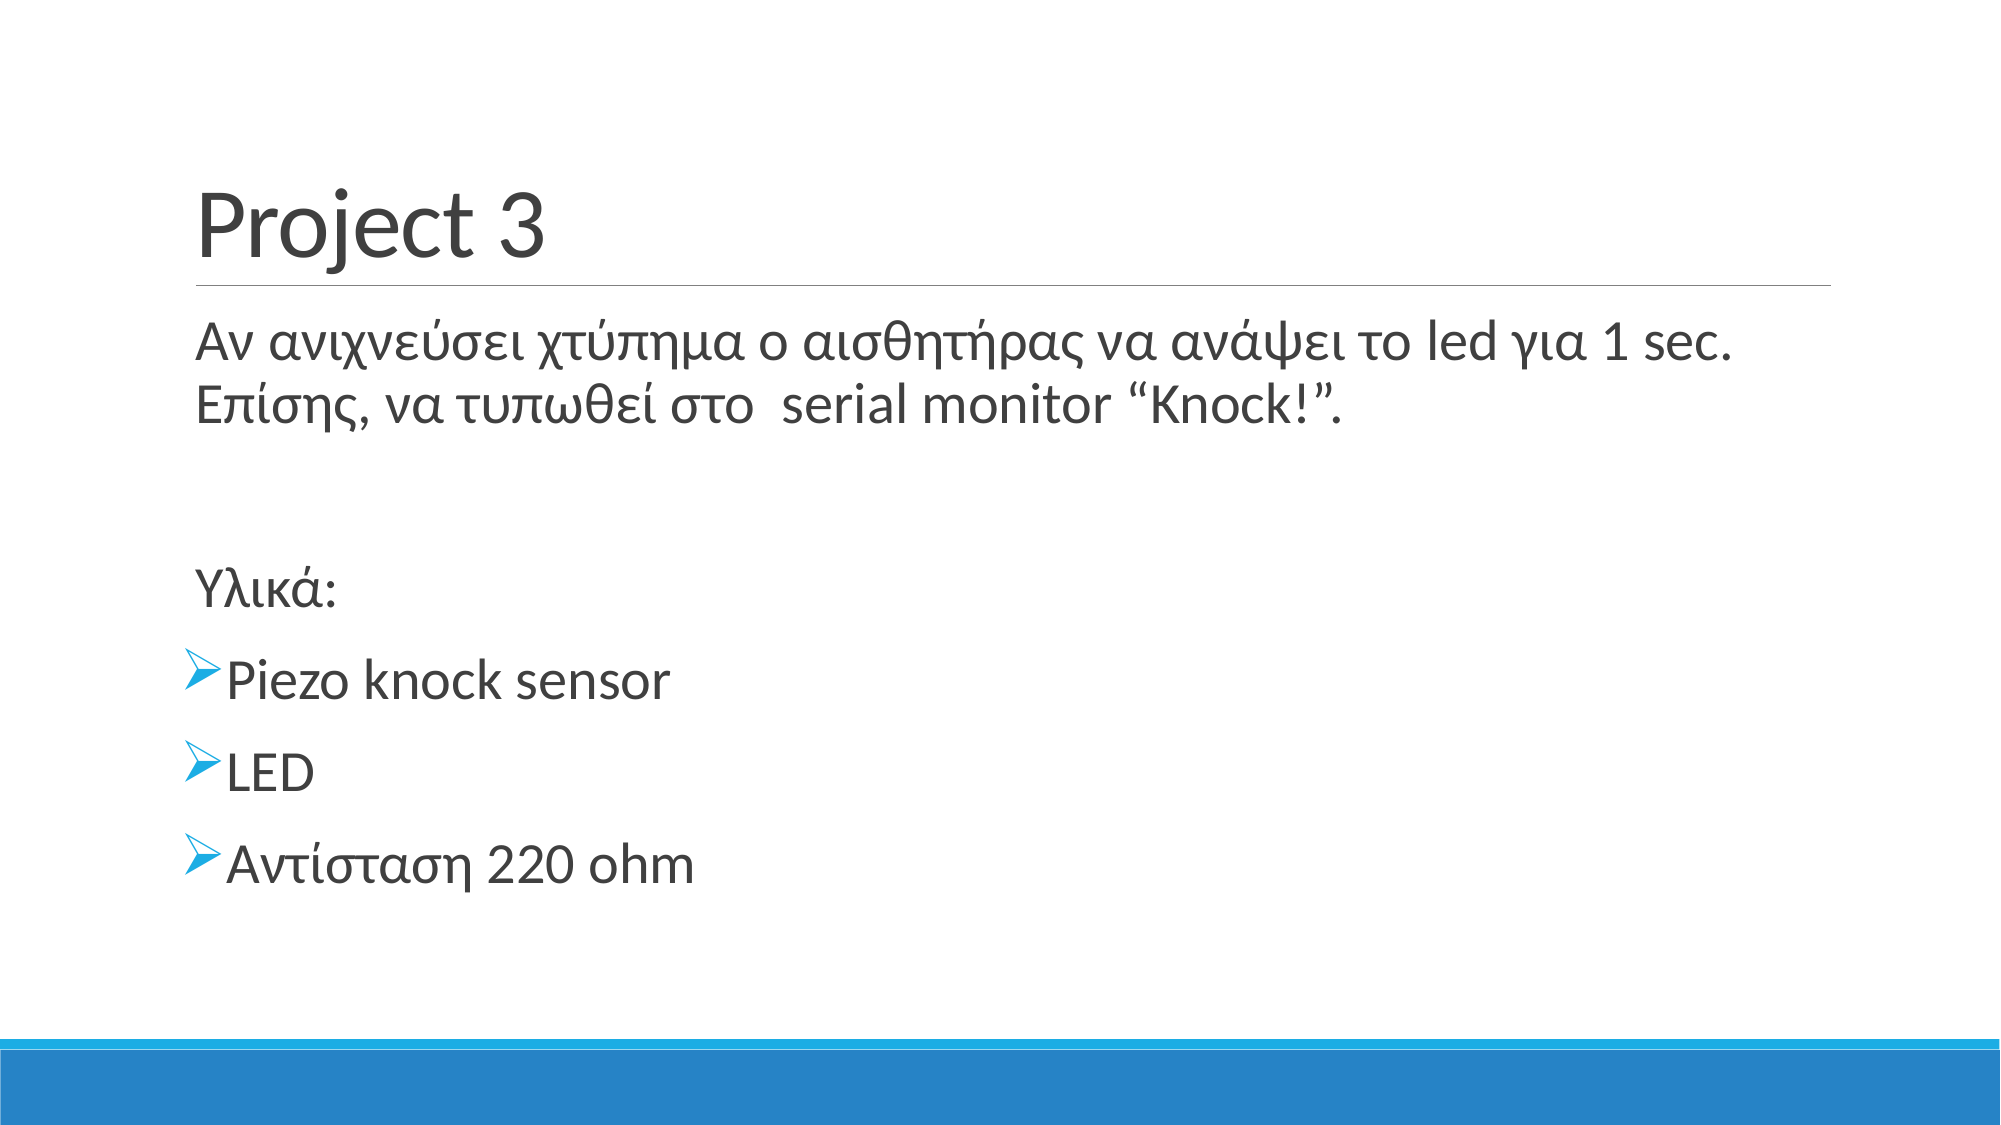

# Project 3
Αν ανιχνεύσει χτύπημα ο αισθητήρας να ανάψει το led για 1 sec. Επίσης, να τυπωθεί στο  serial monitor “Knock!”.

Υλικά:
Piezo knock sensor
LED
Αντίσταση 220 ohm